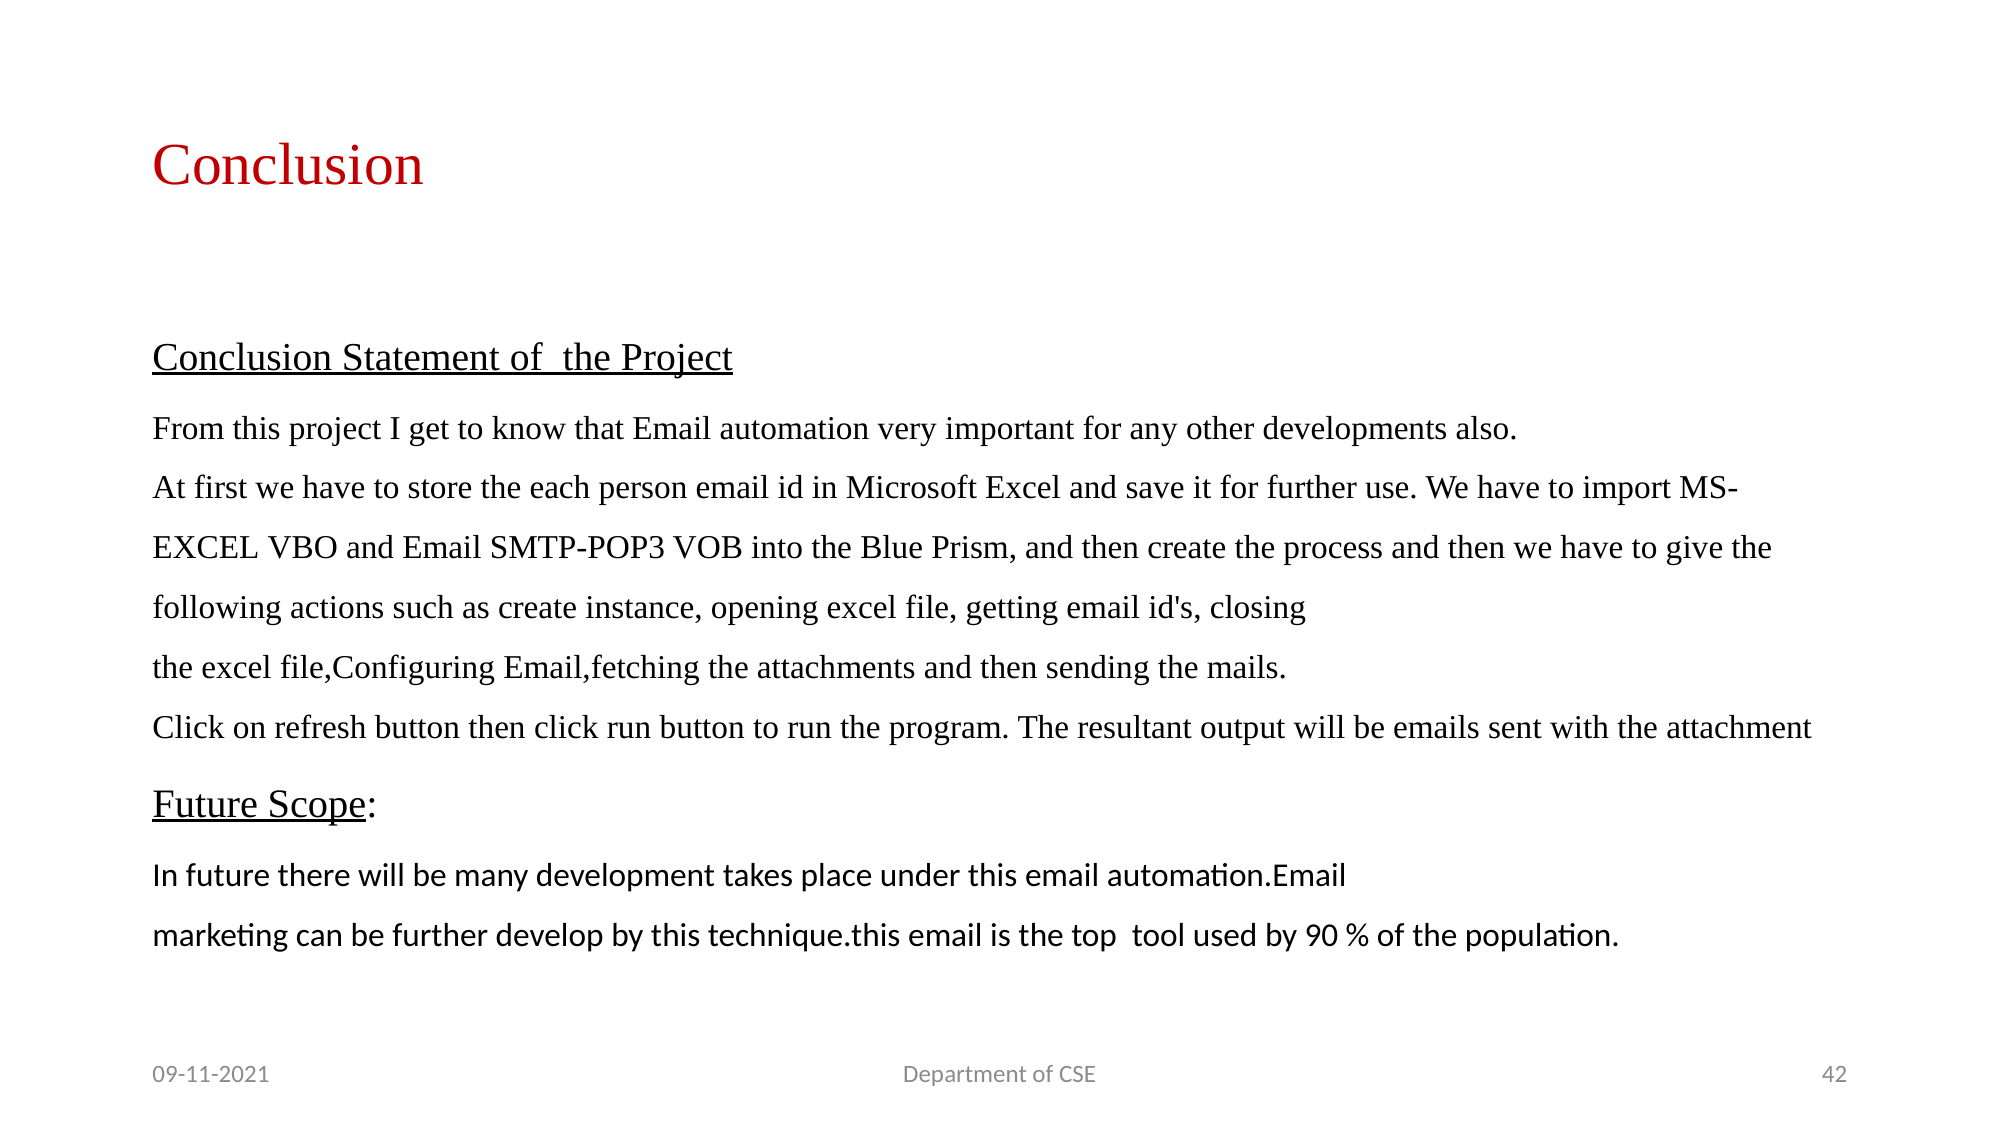

# Conclusion
Conclusion Statement of  the Project
From this project I get to know that Email automation very important for any other developments also. At first we have to store the each person email id in Microsoft Excel and save it for further use. We have to import MS-EXCEL VBO and Email SMTP-POP3 VOB into the Blue Prism, and then create the process and then we have to give the following actions such as create instance, opening excel file, getting email id's, closing  the excel file,Configuring Email,fetching the attachments and then sending the mails. Click on refresh button then click run button to run the program. The resultant output will be emails sent with the attachment
Future Scope:
In future there will be many development takes place under this email automation.Email marketing can be further develop by this technique.this email is the top  tool used by 90 % of the population.

09-11-2021
Department of CSE
42